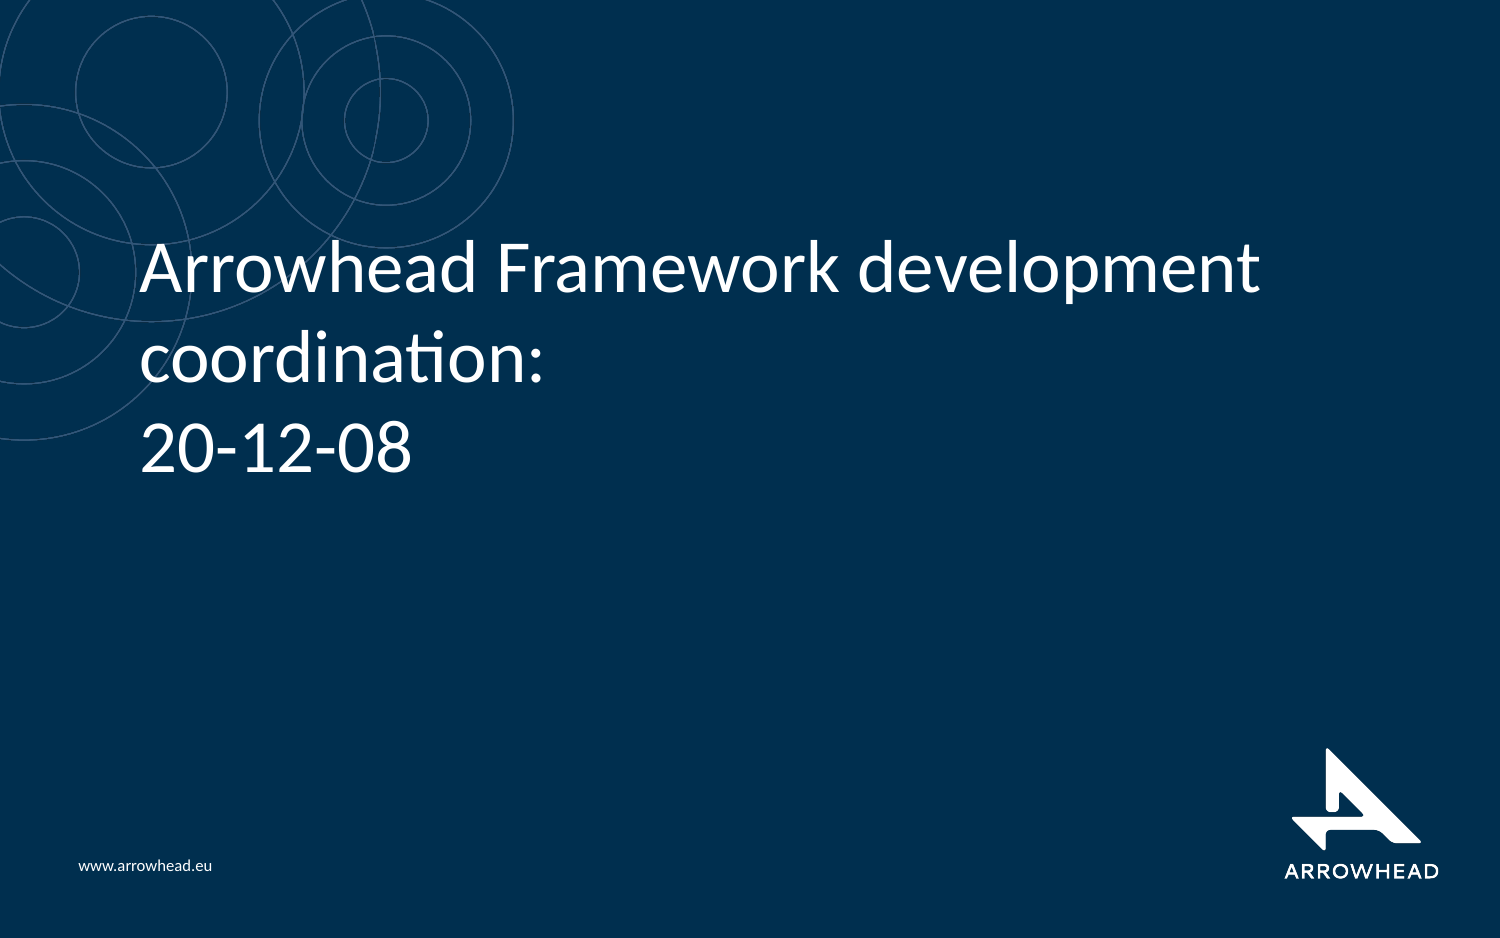

1
# Arrowhead Framework development coordination:
20-12-08